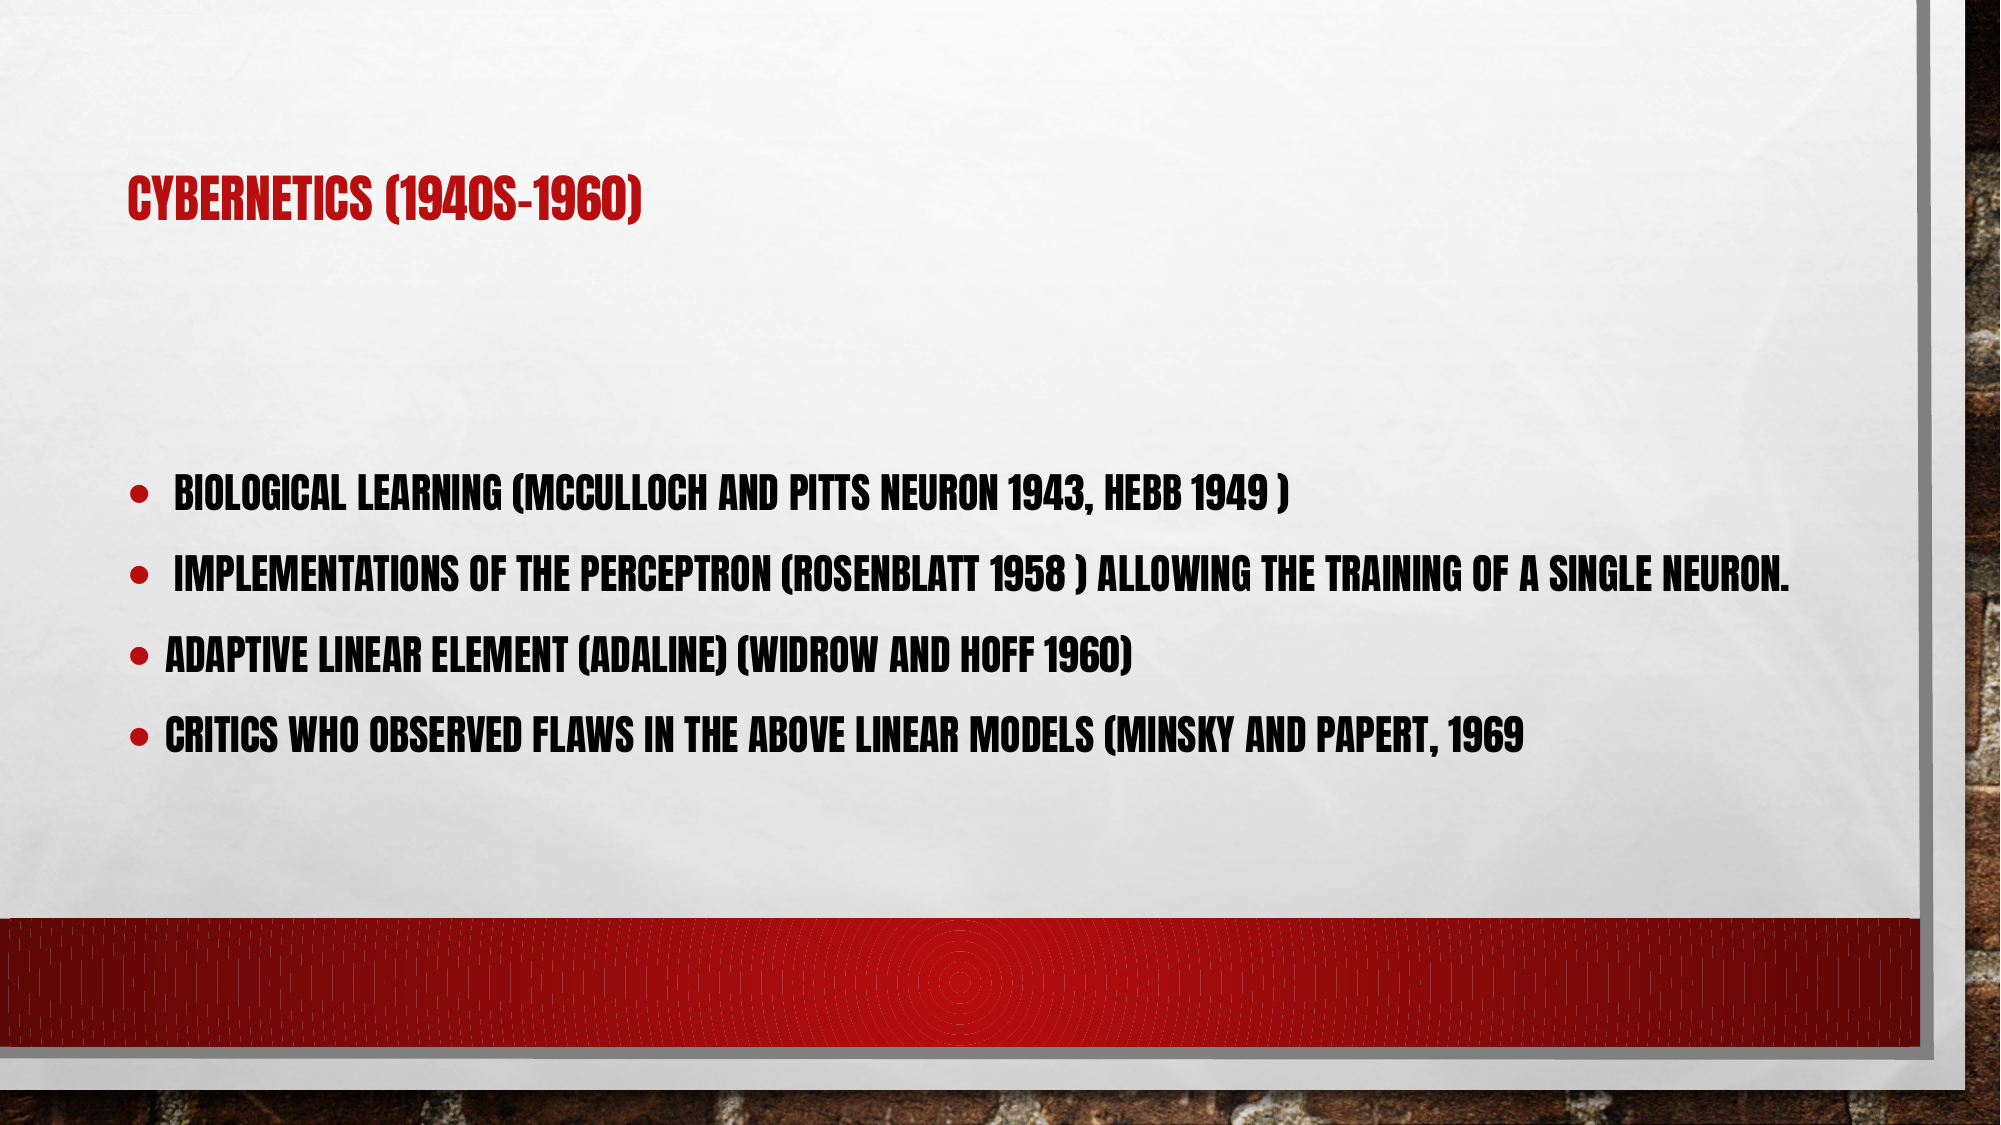

# cybernetics (1940s–1960)
 biological learning (McCulloch and Pitts neuron 1943, Hebb 1949 )
 implementations of the perceptron (Rosenblatt 1958 ) allowing the training of a single neuron.
adaptive linear element (ADALINE) (Widrow and Hoff 1960)
Critics who observed ﬂaws in the above linear models (Minsky and Papert, 1969)